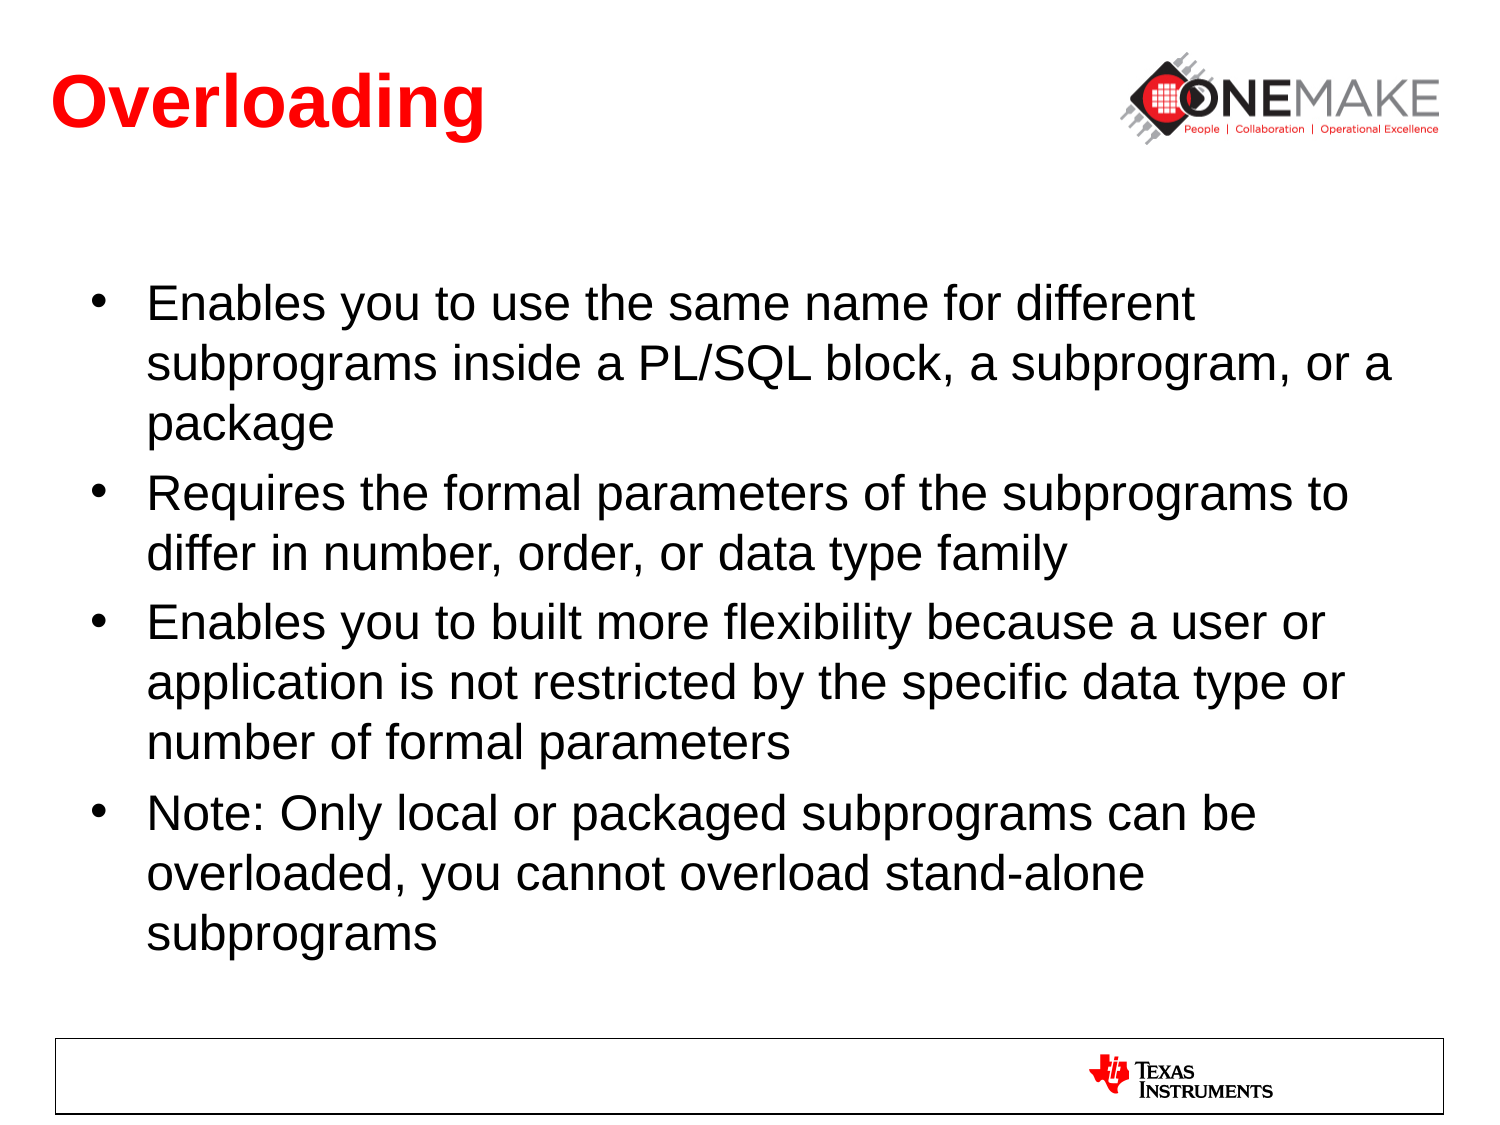

# Overloading
Enables you to use the same name for different subprograms inside a PL/SQL block, a subprogram, or a package
Requires the formal parameters of the subprograms to differ in number, order, or data type family
Enables you to built more flexibility because a user or application is not restricted by the specific data type or number of formal parameters
Note: Only local or packaged subprograms can be overloaded, you cannot overload stand-alone subprograms